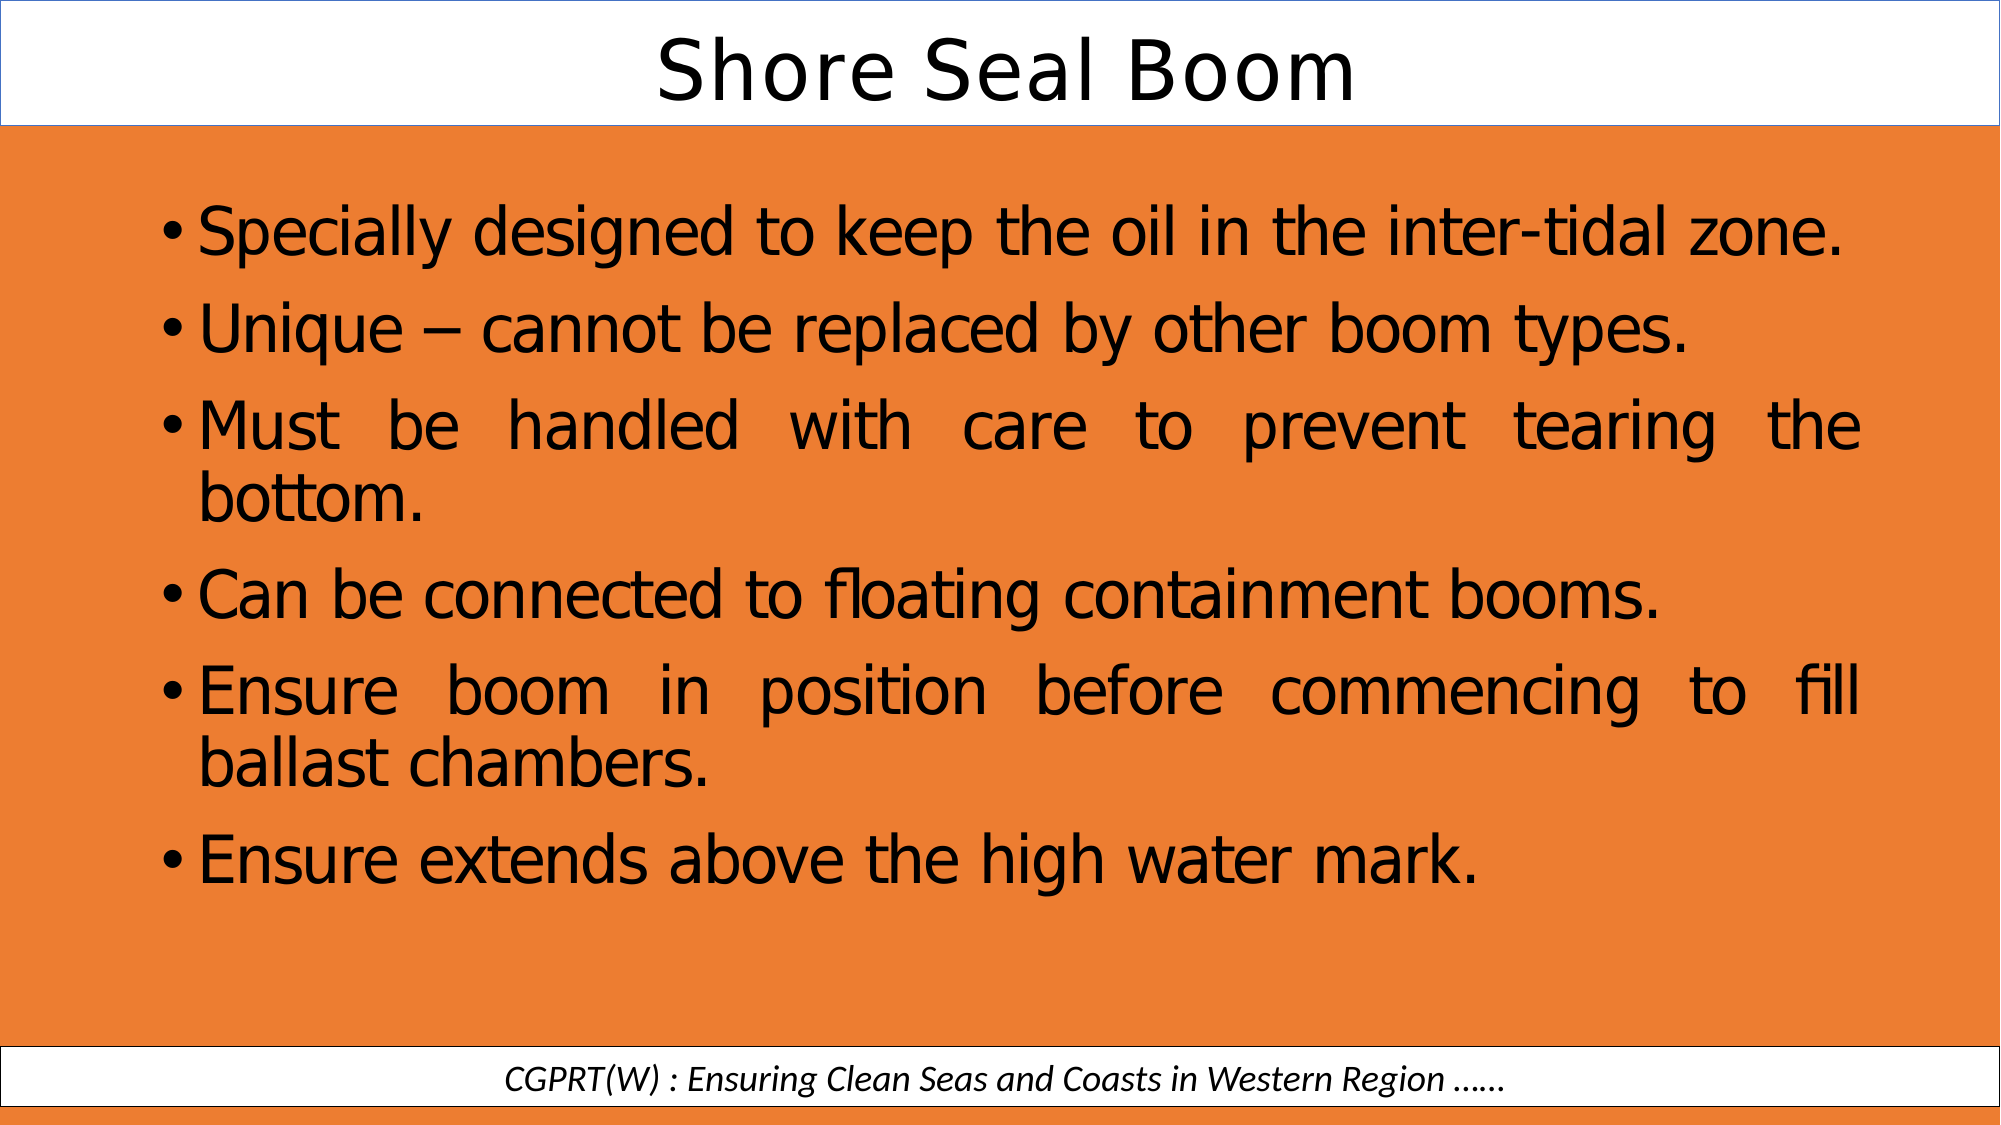

Shore Seal Boom
Specially designed to keep the oil in the inter-tidal zone.
Unique – cannot be replaced by other boom types.
Must be handled with care to prevent tearing the bottom.
Can be connected to floating containment booms.
Ensure boom in position before commencing to fill ballast chambers.
Ensure extends above the high water mark.
 CGPRT(W) : Ensuring Clean Seas and Coasts in Western Region ……